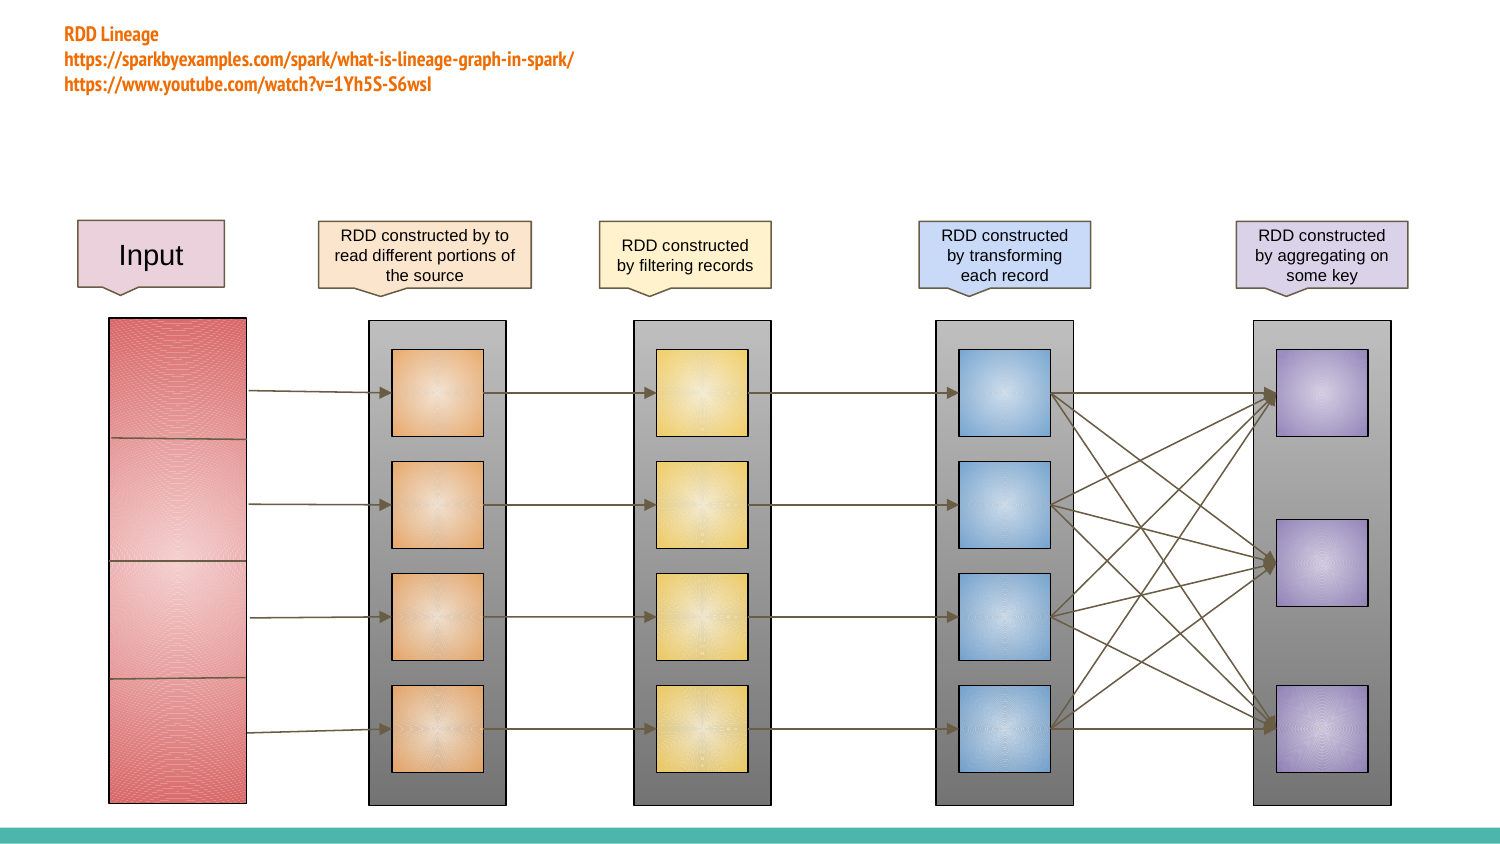

# RDD Lineage https://sparkbyexamples.com/spark/what-is-lineage-graph-in-spark/ https://www.youtube.com/watch?v=1Yh5S-S6wsI
Input
RDD constructed by to read different portions of the source
RDD constructed by filtering records
RDD constructed by transforming each record
RDD constructed by aggregating on some key